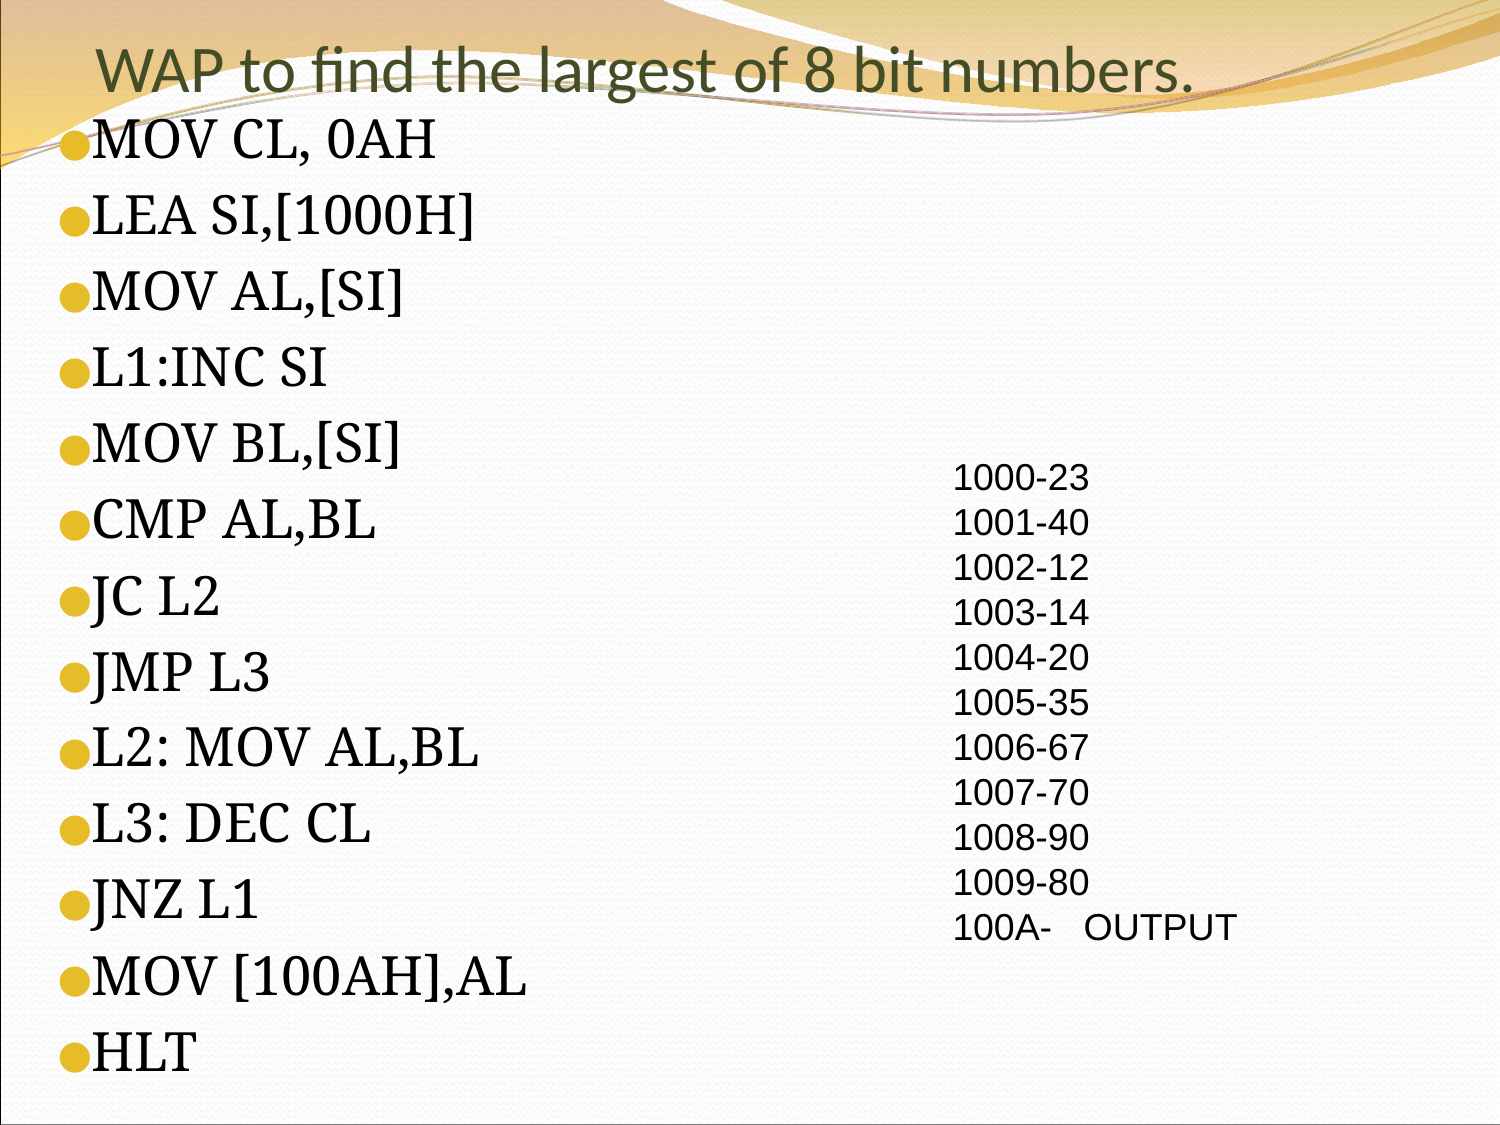

# WAP to find the largest of 8 bit numbers.
MOV CL, 0AH
LEA SI,[1000H]
MOV AL,[SI]
L1:INC SI
MOV BL,[SI]
CMP AL,BL
JC L2
JMP L3
L2: MOV AL,BL
L3: DEC CL
JNZ L1
MOV [100AH],AL
HLT
1000-23
1001-40
1002-12
1003-14
1004-20
1005-35
1006-67
1007-70
1008-90
1009-80
100A-   OUTPUT